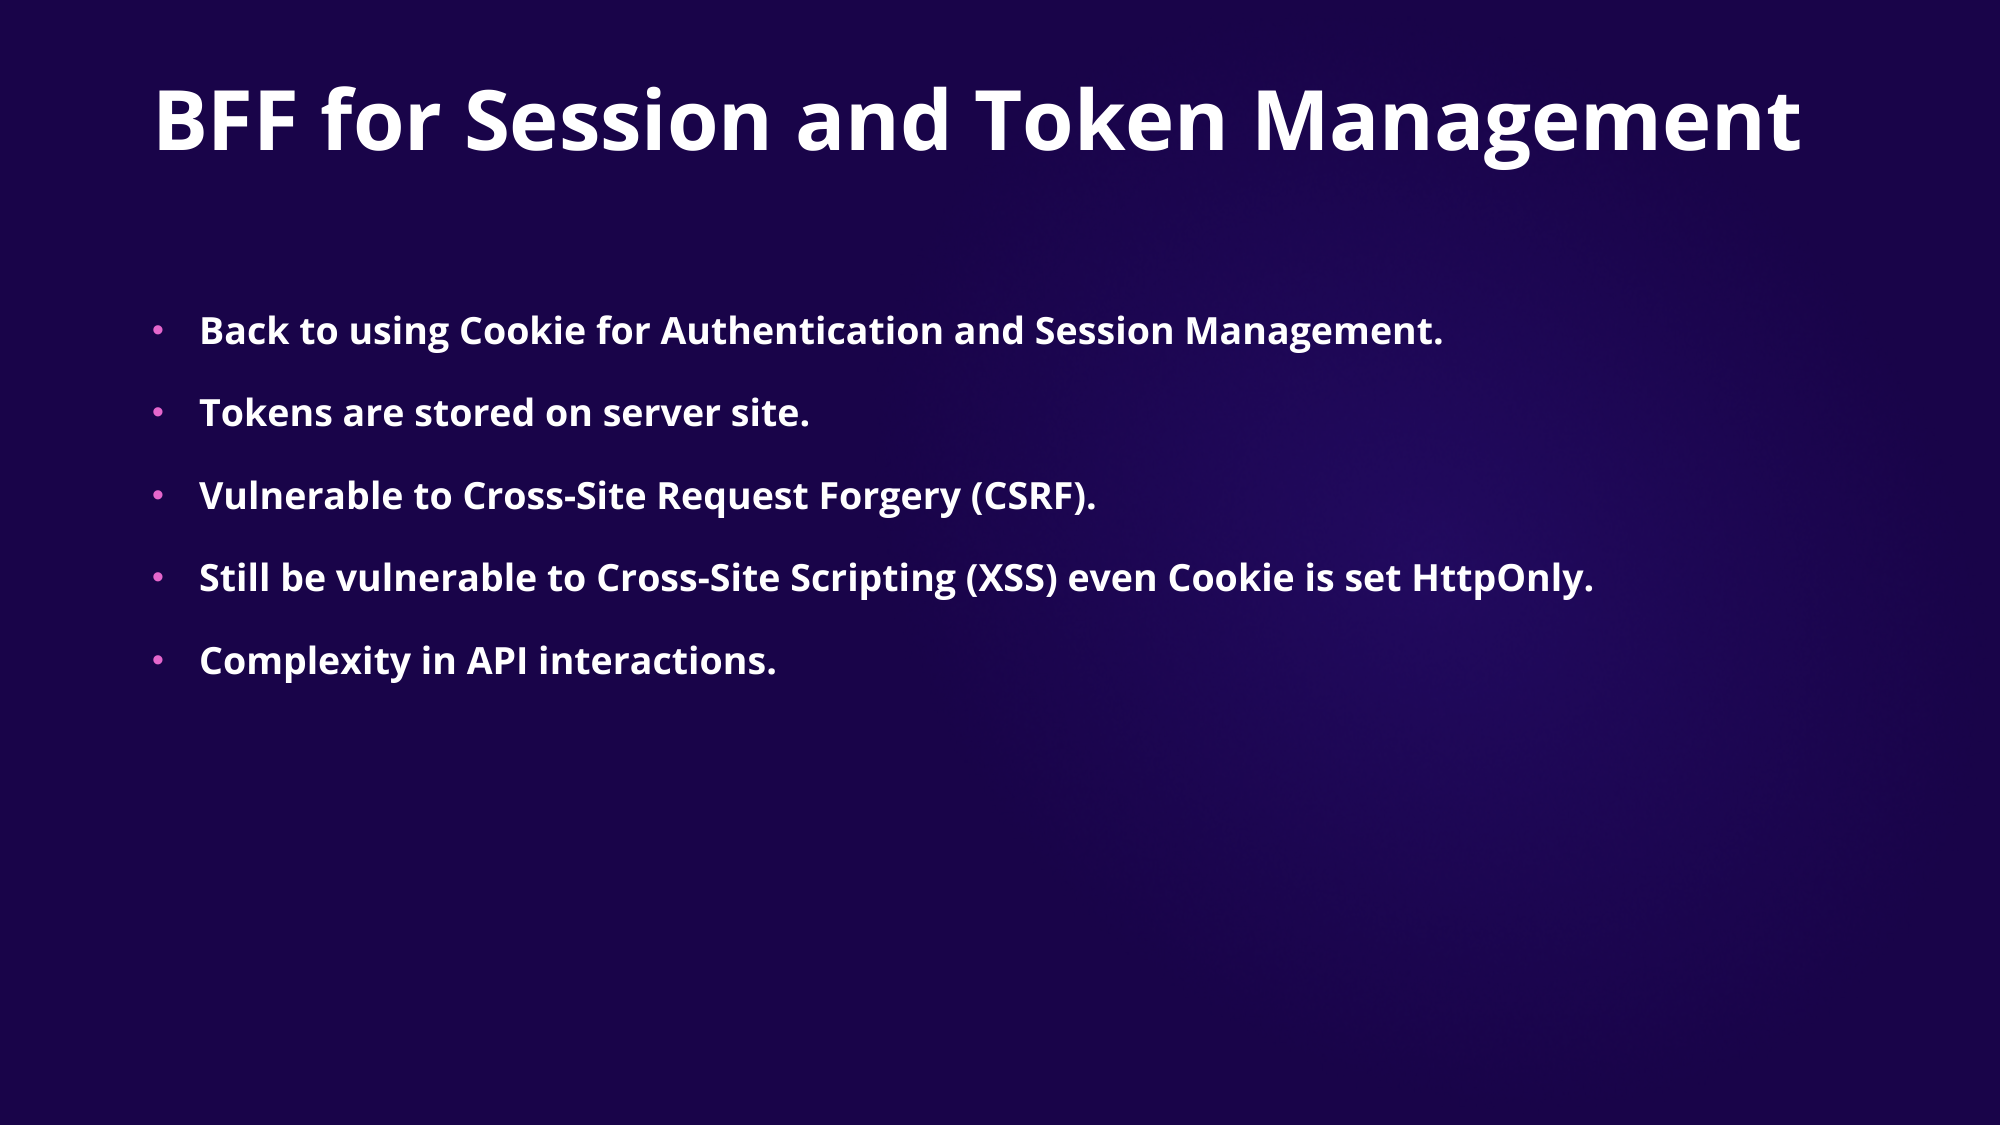

BFF for Session and Token Management
Back to using Cookie for Authentication and Session Management.
Tokens are stored on server site.
Vulnerable to Cross-Site Request Forgery (CSRF).
Still be vulnerable to Cross-Site Scripting (XSS) even Cookie is set HttpOnly.
Complexity in API interactions.